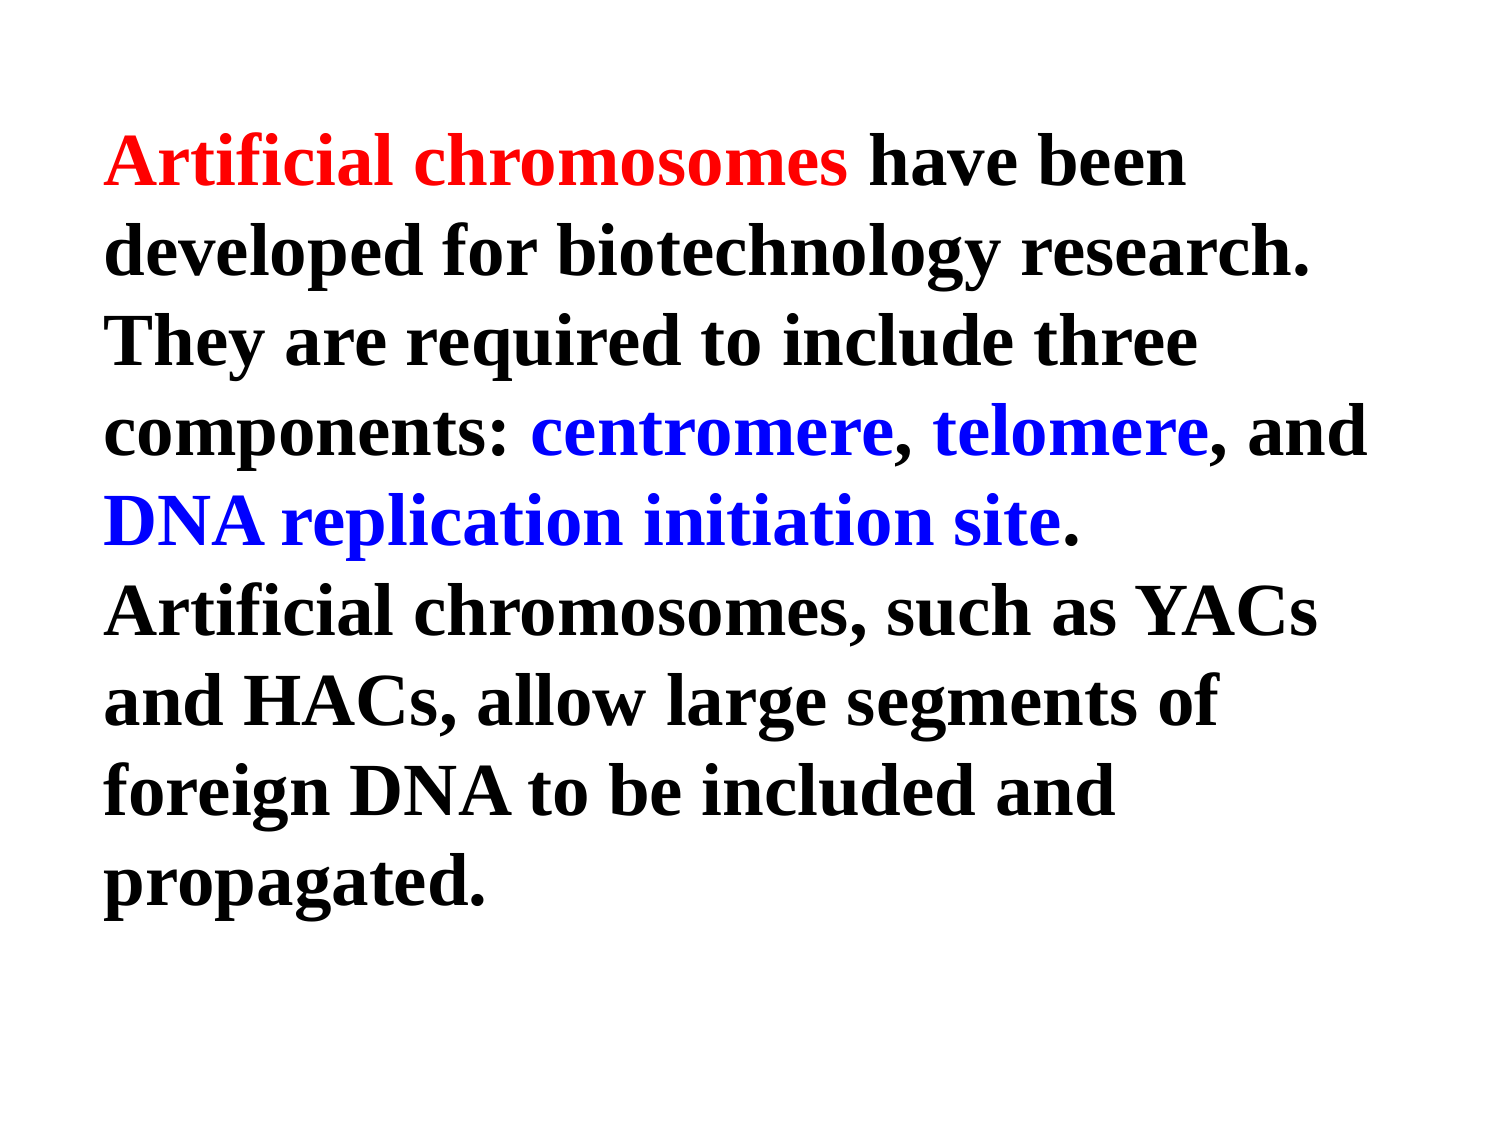

# Artificial chromosomes have been developed for biotechnology research. They are required to include three components: centromere, telomere, and DNA replication initiation site. Artificial chromosomes, such as YACs and HACs, allow large segments of foreign DNA to be included and propagated.